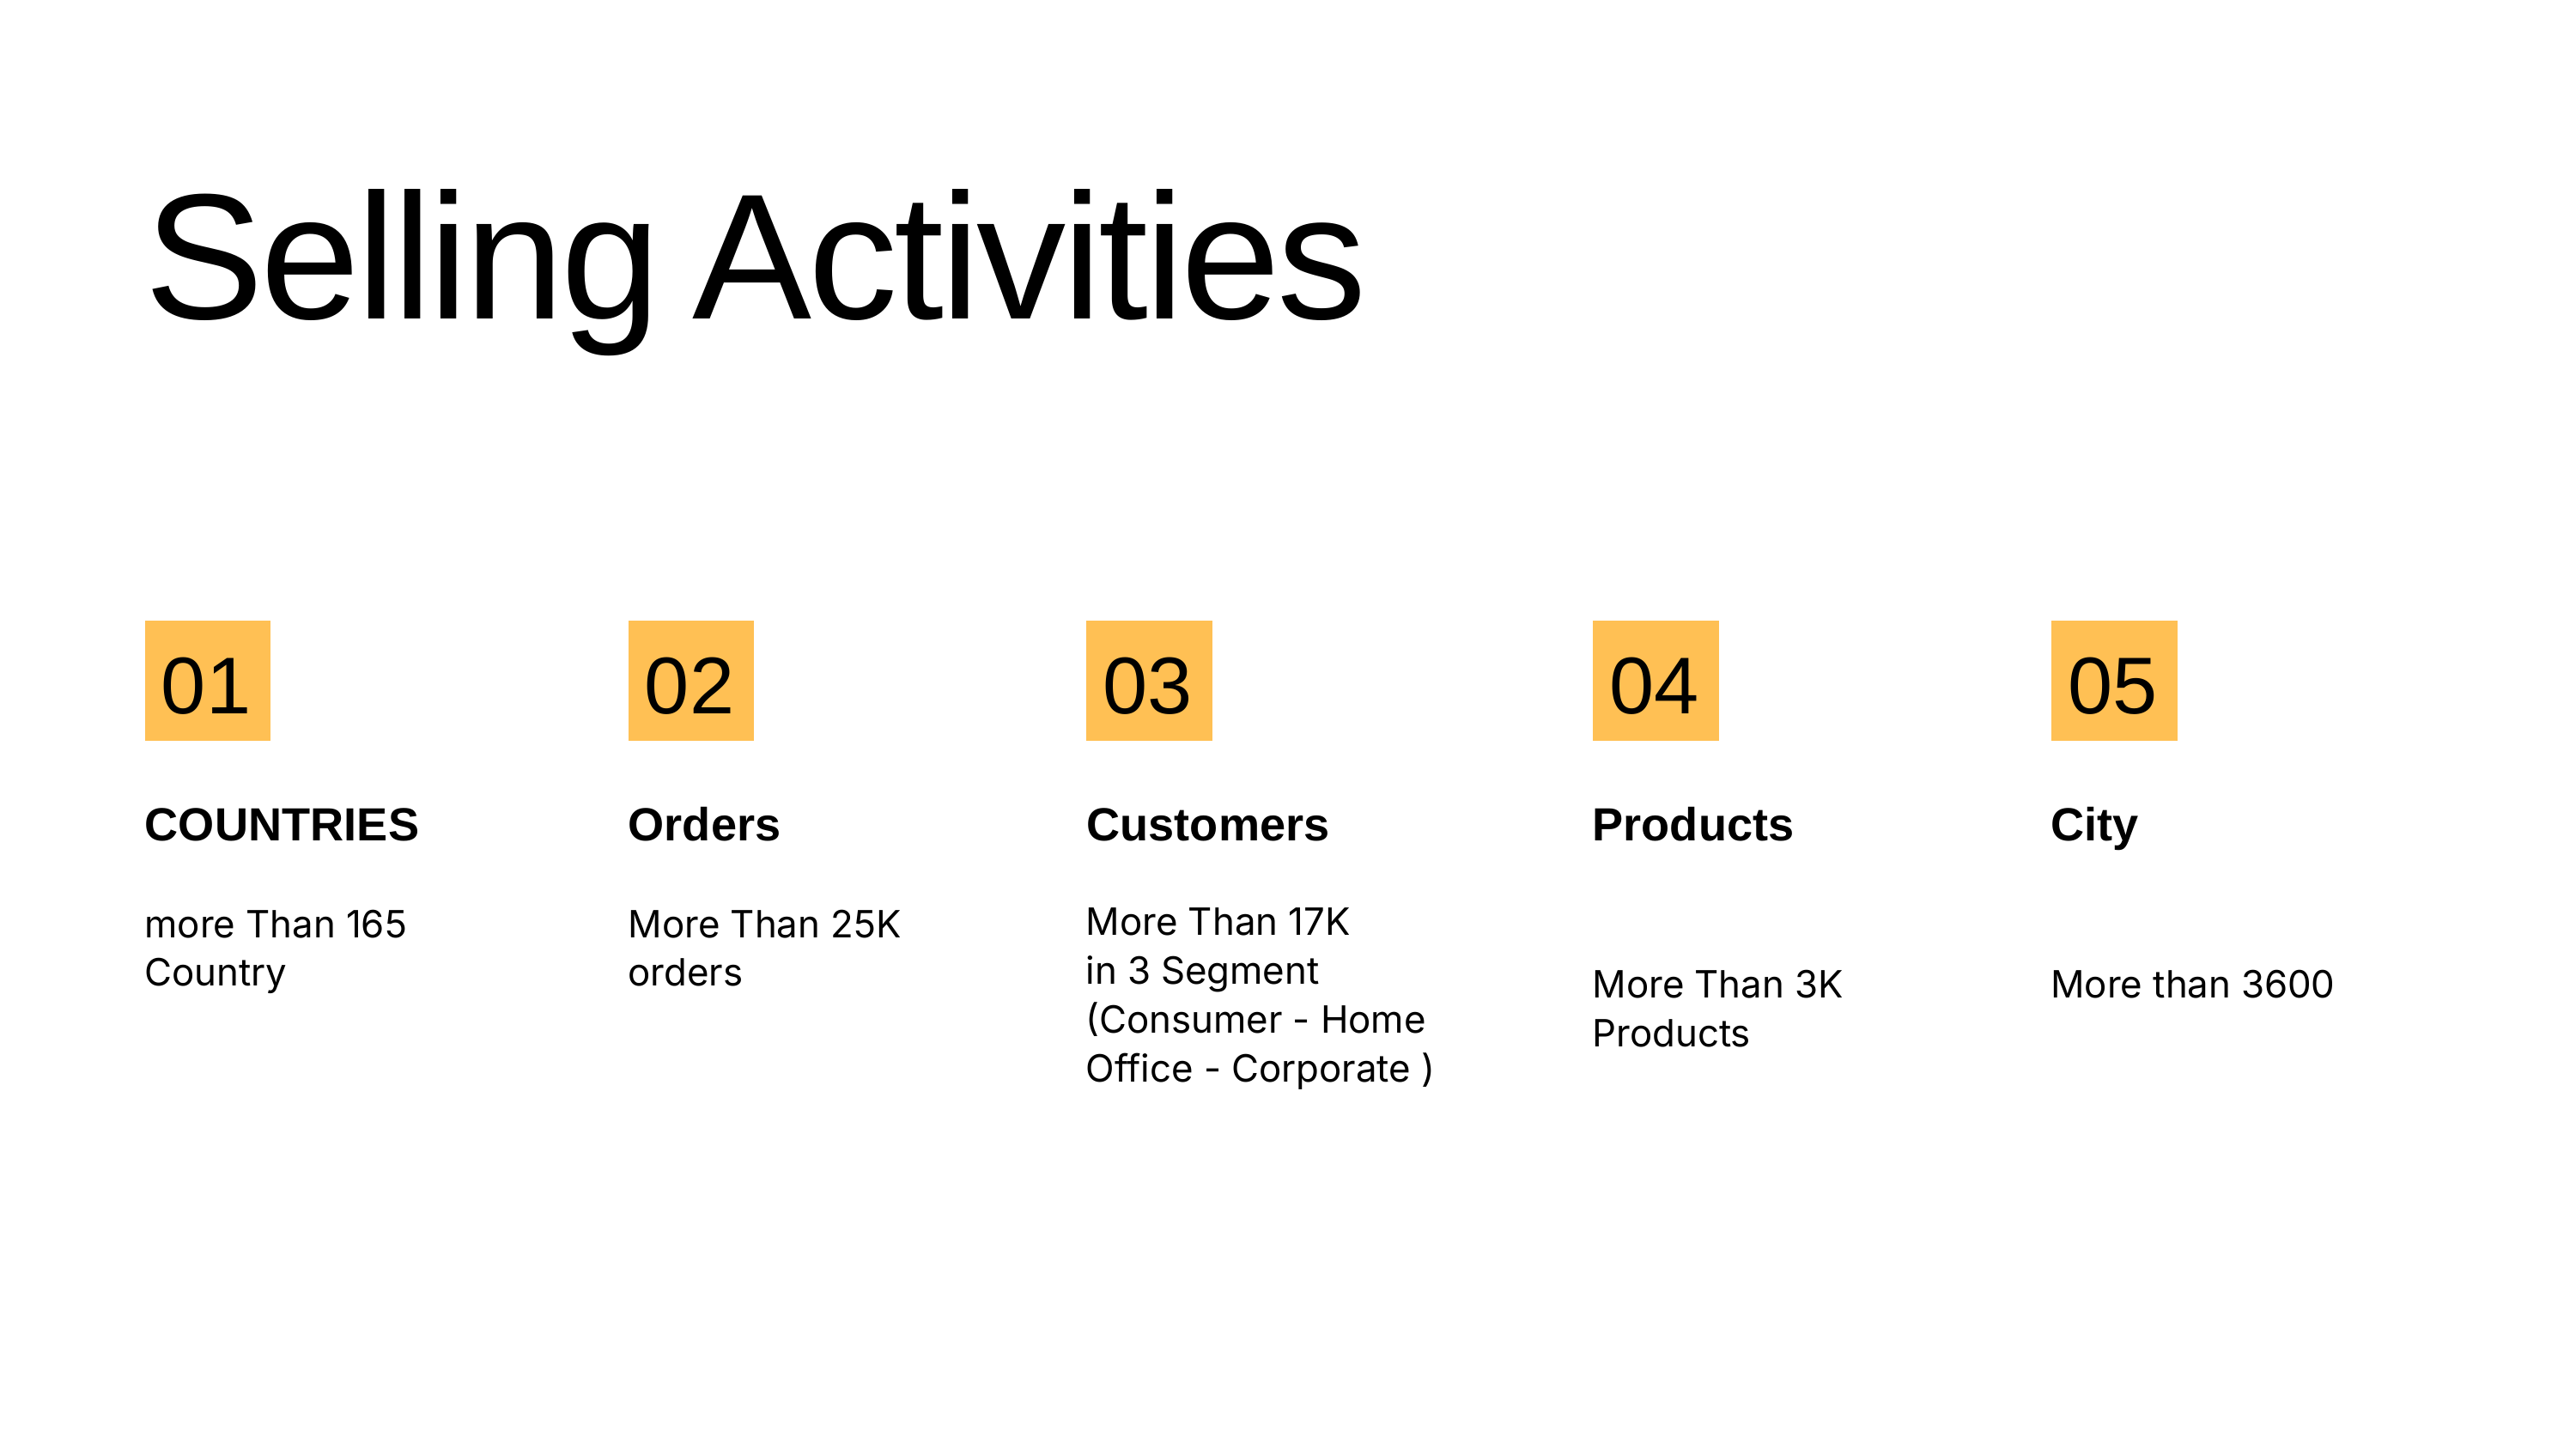

Selling Activities

01

02

03

04

05
COUNTRIES
Orders
Customers
Products
City
More Than 17K
in 3 Segment
(Consumer - Home Office - Corporate )
more Than 165 Country
More Than 25K orders
More Than 3K Products
More than 3600